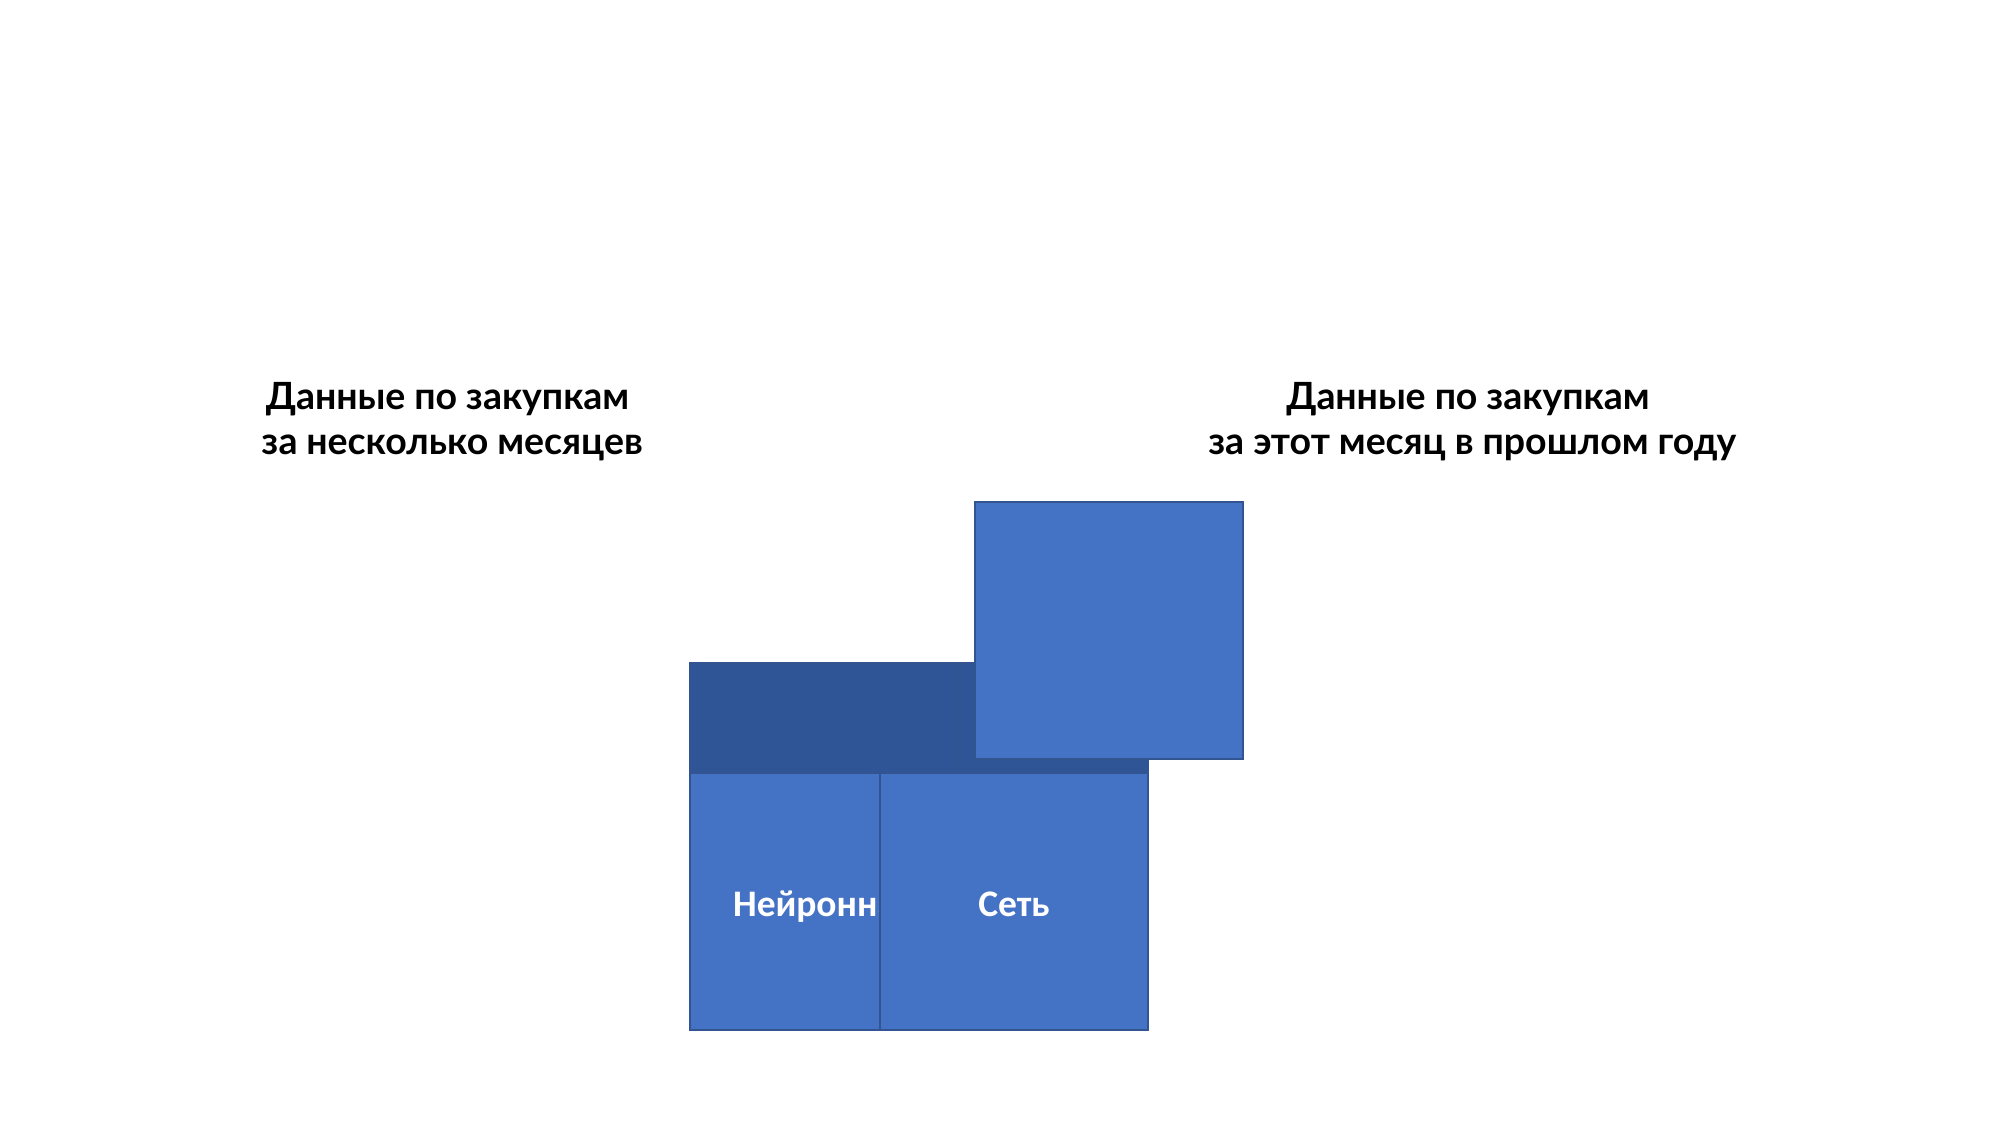

#
Данные по закупкам
за несколько месяцев
Данные по закупкам
за этот месяц в прошлом году

Нейронная
Сеть